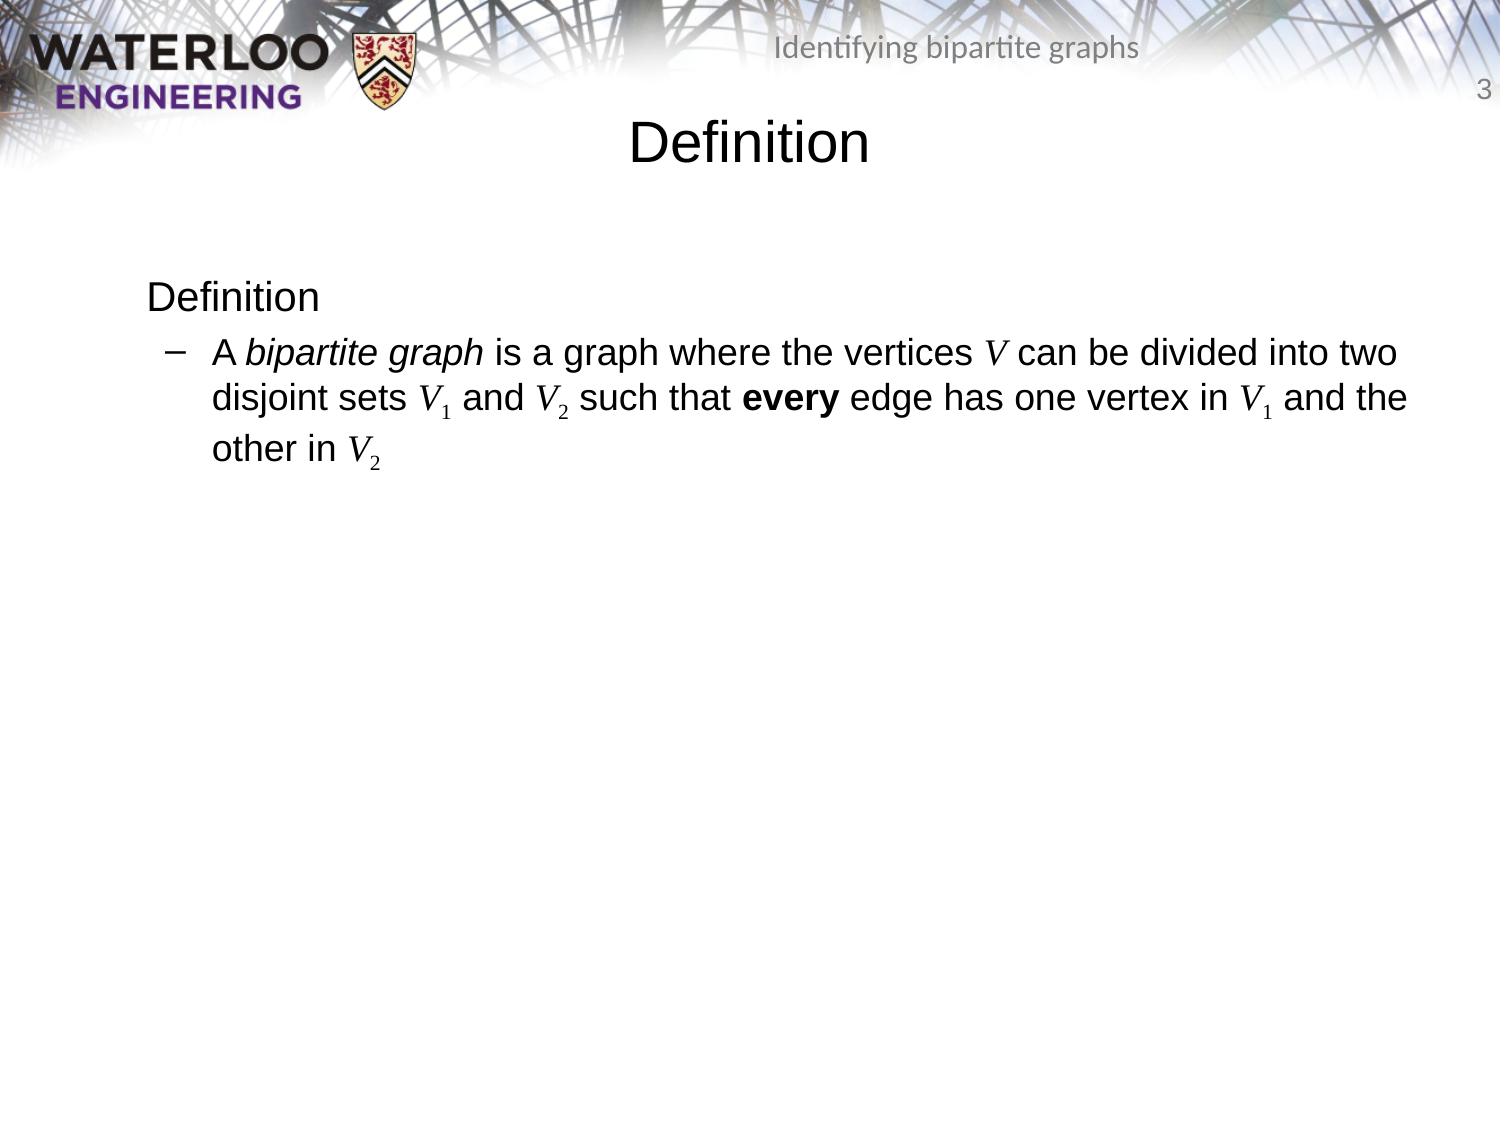

# Definition
	Definition
A bipartite graph is a graph where the vertices V can be divided into two disjoint sets V1 and V2 such that every edge has one vertex in V1 and the other in V2